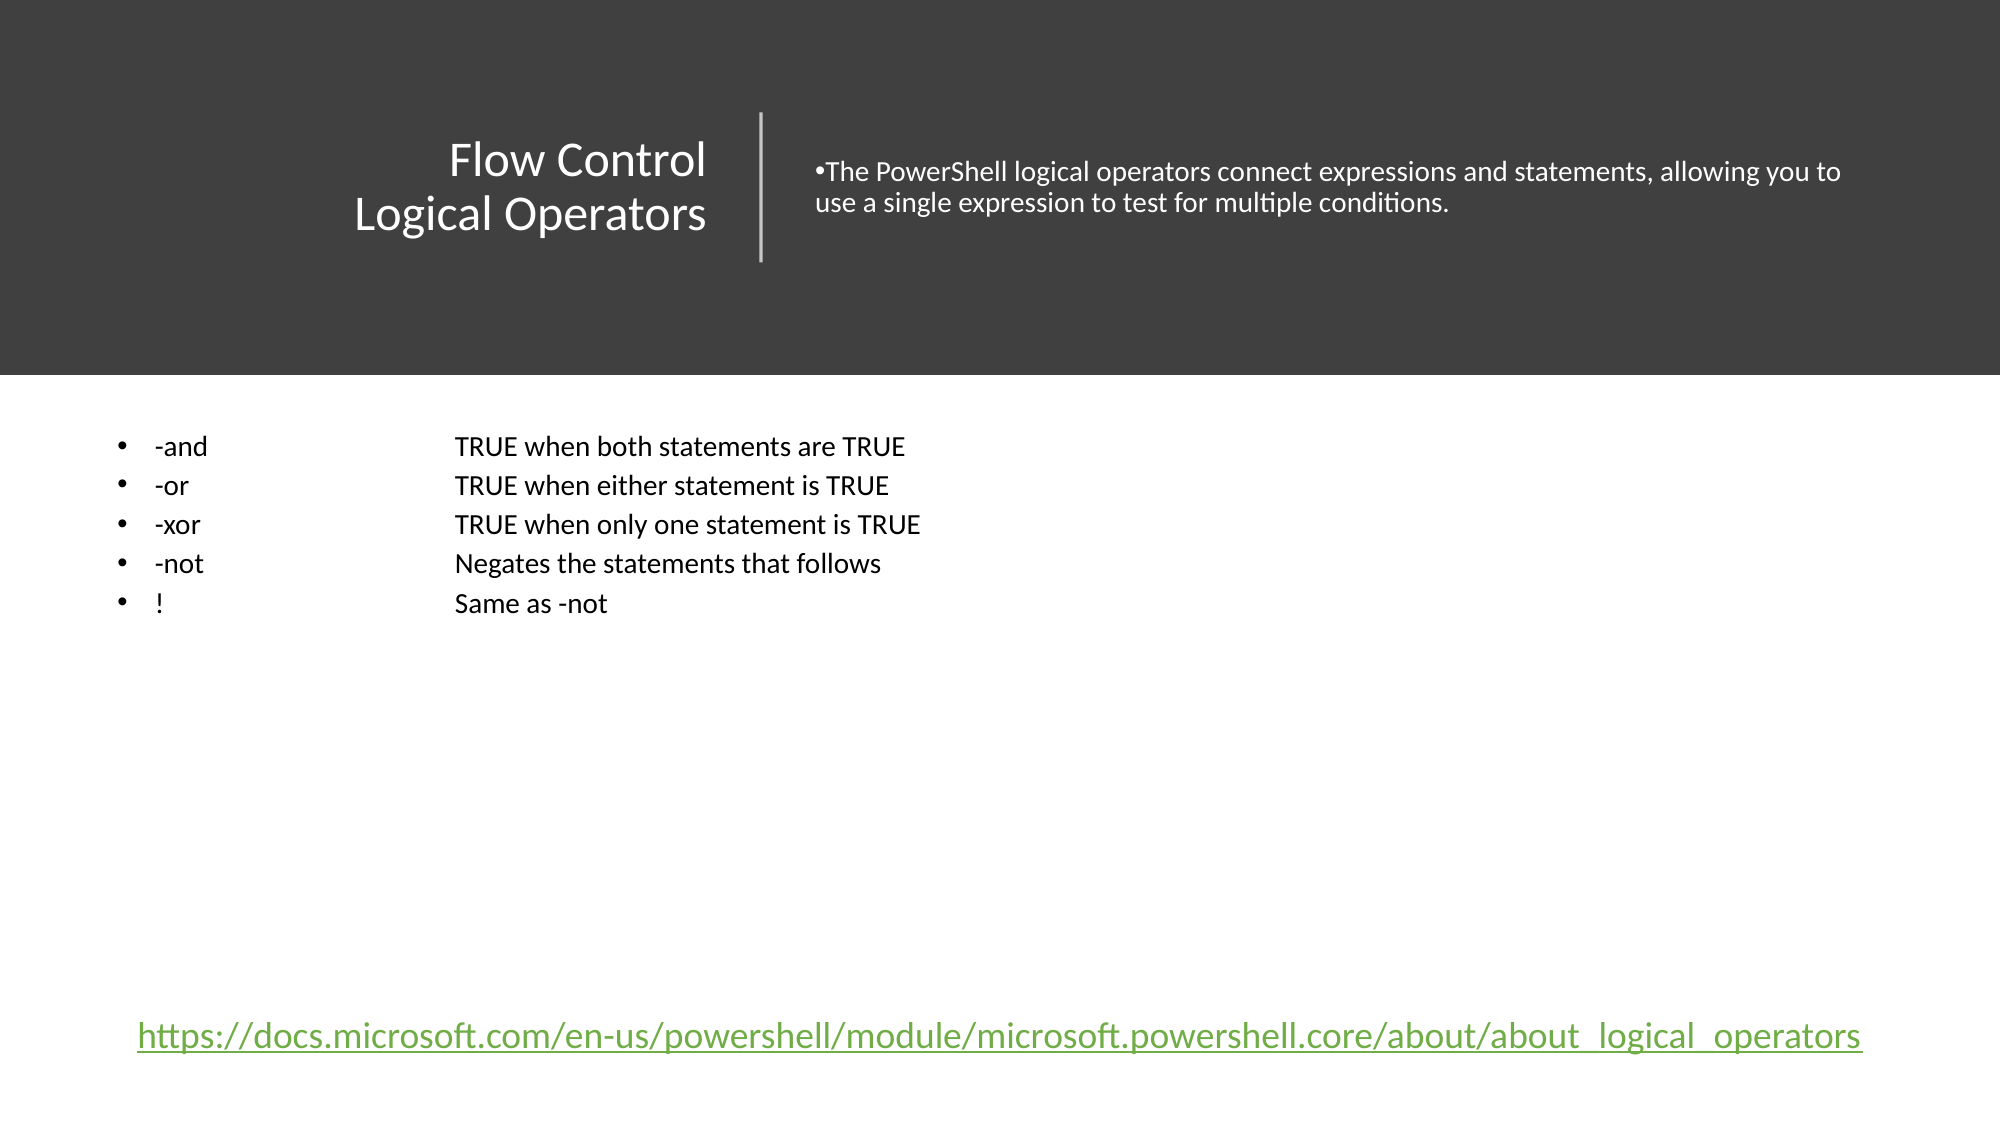

The PowerShell logical operators connect expressions and statements, allowing you to use a single expression to test for multiple conditions.
# Flow Control Logical Operators
-and		TRUE when both statements are TRUE
-or		TRUE when either statement is TRUE
-xor		TRUE when only one statement is TRUE
-not		Negates the statements that follows
!		Same as -not
https://docs.microsoft.com/en-us/powershell/module/microsoft.powershell.core/about/about_logical_operators